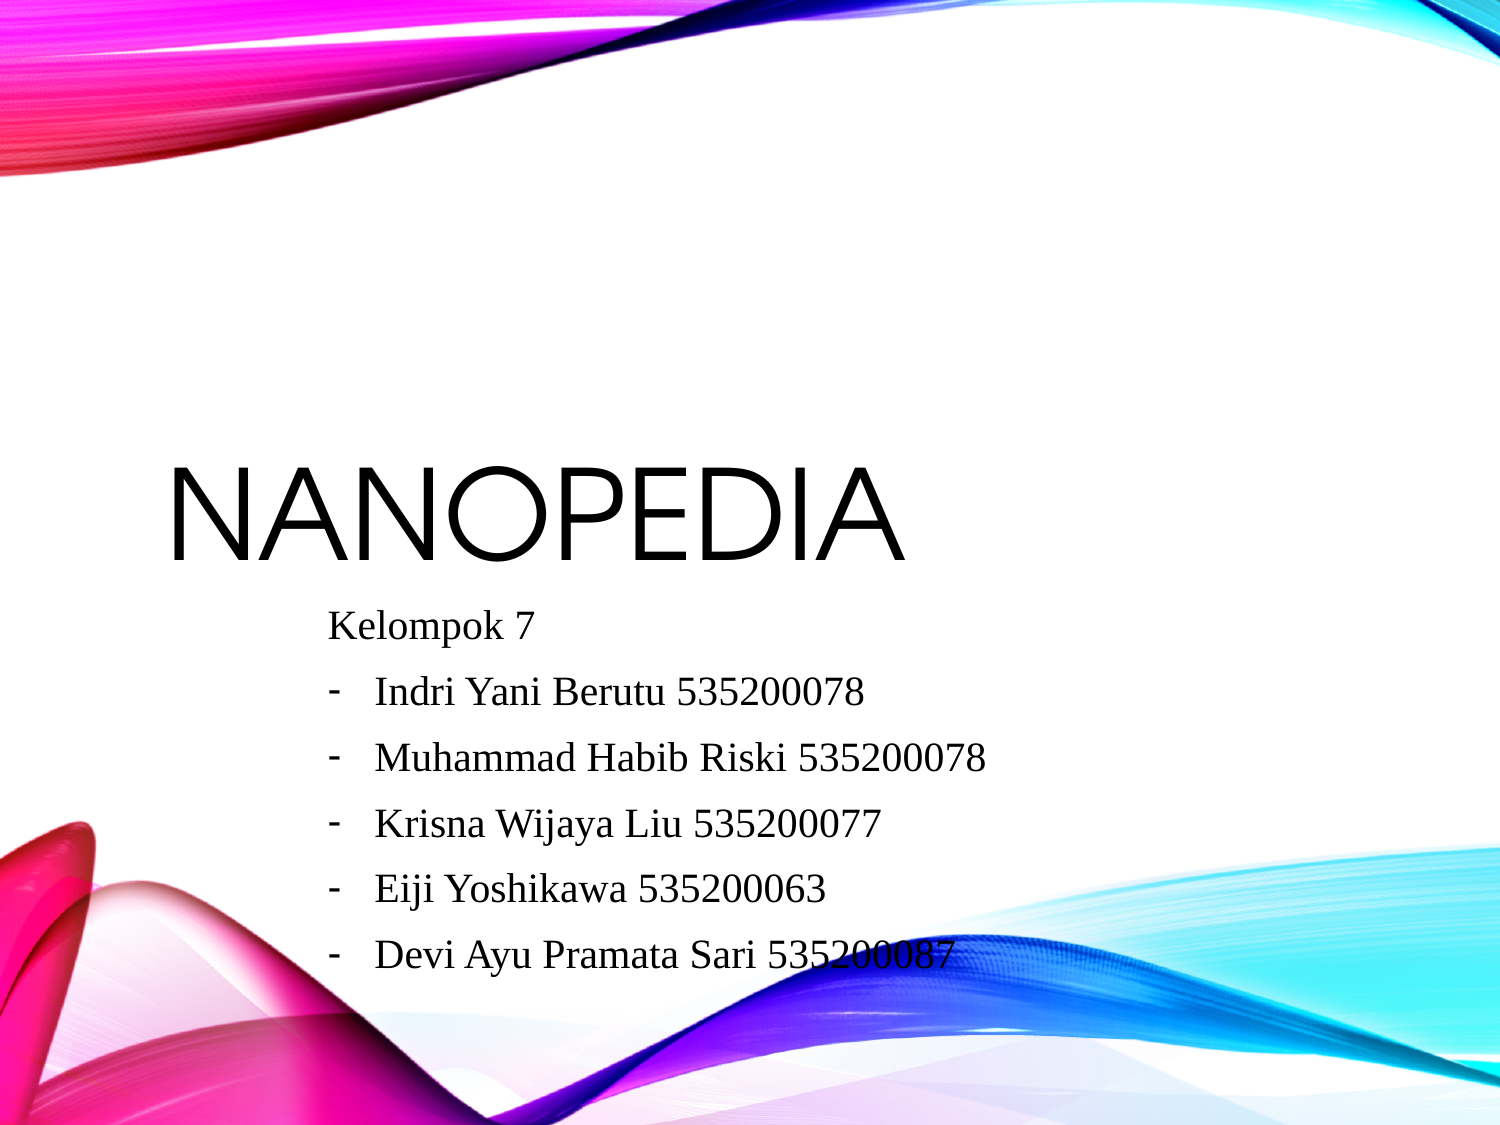

# Nanopedia
Kelompok 7
Indri Yani Berutu 535200078
Muhammad Habib Riski 535200078
Krisna Wijaya Liu 535200077
Eiji Yoshikawa 535200063
Devi Ayu Pramata Sari 535200087